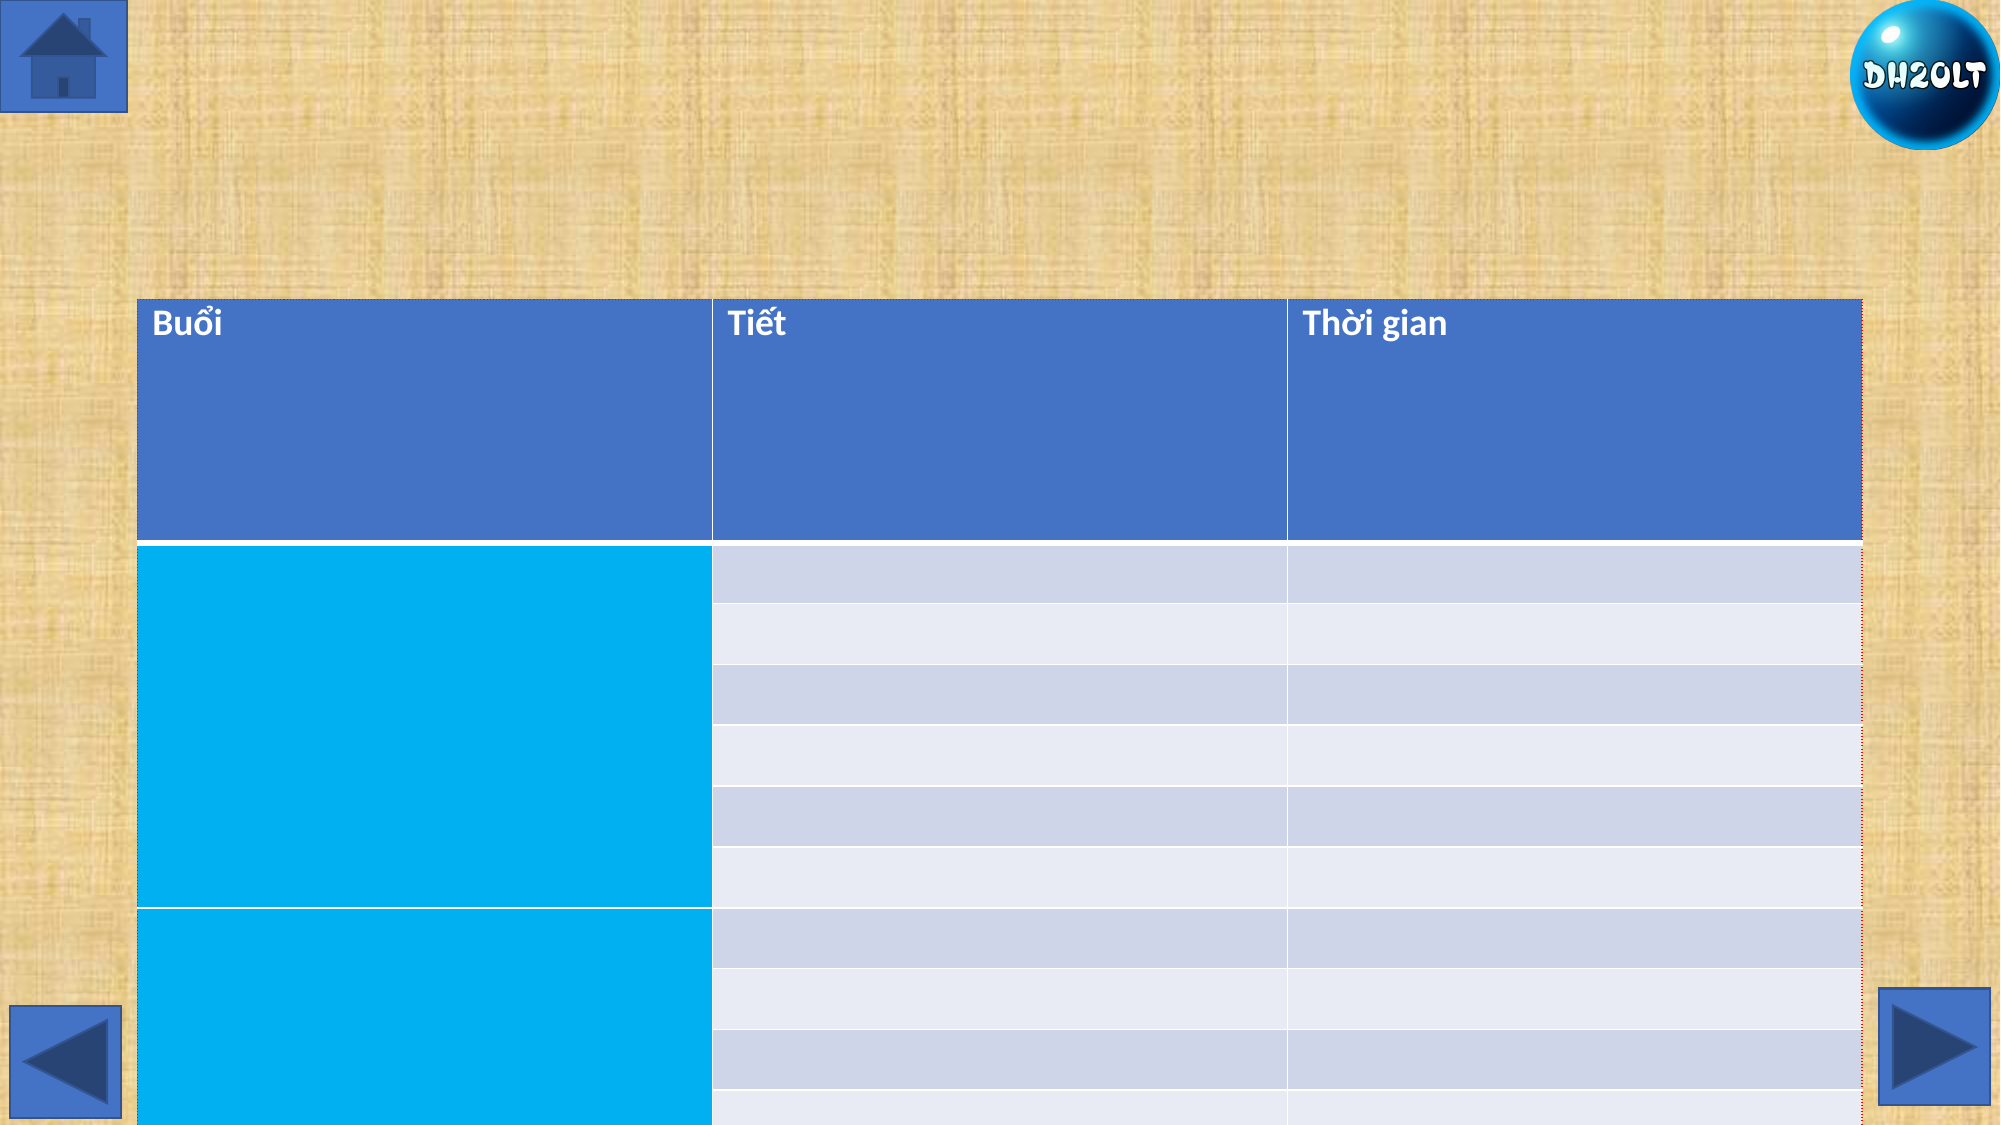

#
| Buổi | Tiết | Thời gian |
| --- | --- | --- |
|  |  |  |
|  |  |  |
|  |  |  |
|  |  |  |
|  |  |  |
|  |  |  |
|  |  |  |
|  |  |  |
|  |  |  |
|  |  |  |
|  |  |  |
|  |  |  |
|  |  |  |
|  |  |  |
|  |  |  |
|  |  |  |
BVU
5